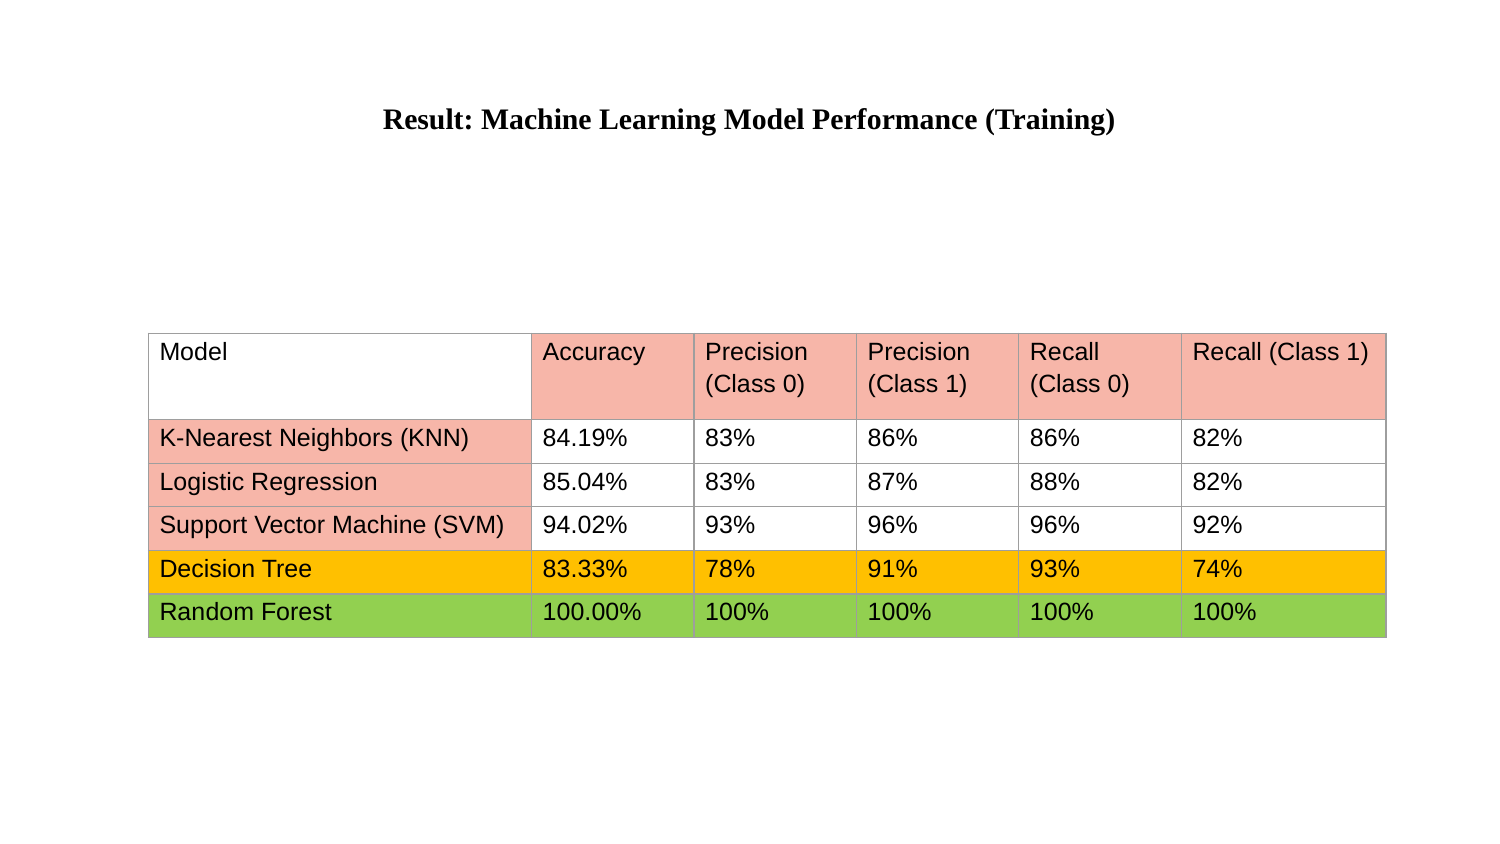

# Result: Machine Learning Model Performance (Training)
| Model | Accuracy | Precision (Class 0) | Precision (Class 1) | Recall (Class 0) | Recall (Class 1) |
| --- | --- | --- | --- | --- | --- |
| K-Nearest Neighbors (KNN) | 84.19% | 83% | 86% | 86% | 82% |
| Logistic Regression | 85.04% | 83% | 87% | 88% | 82% |
| Support Vector Machine (SVM) | 94.02% | 93% | 96% | 96% | 92% |
| Decision Tree | 83.33% | 78% | 91% | 93% | 74% |
| Random Forest | 100.00% | 100% | 100% | 100% | 100% |